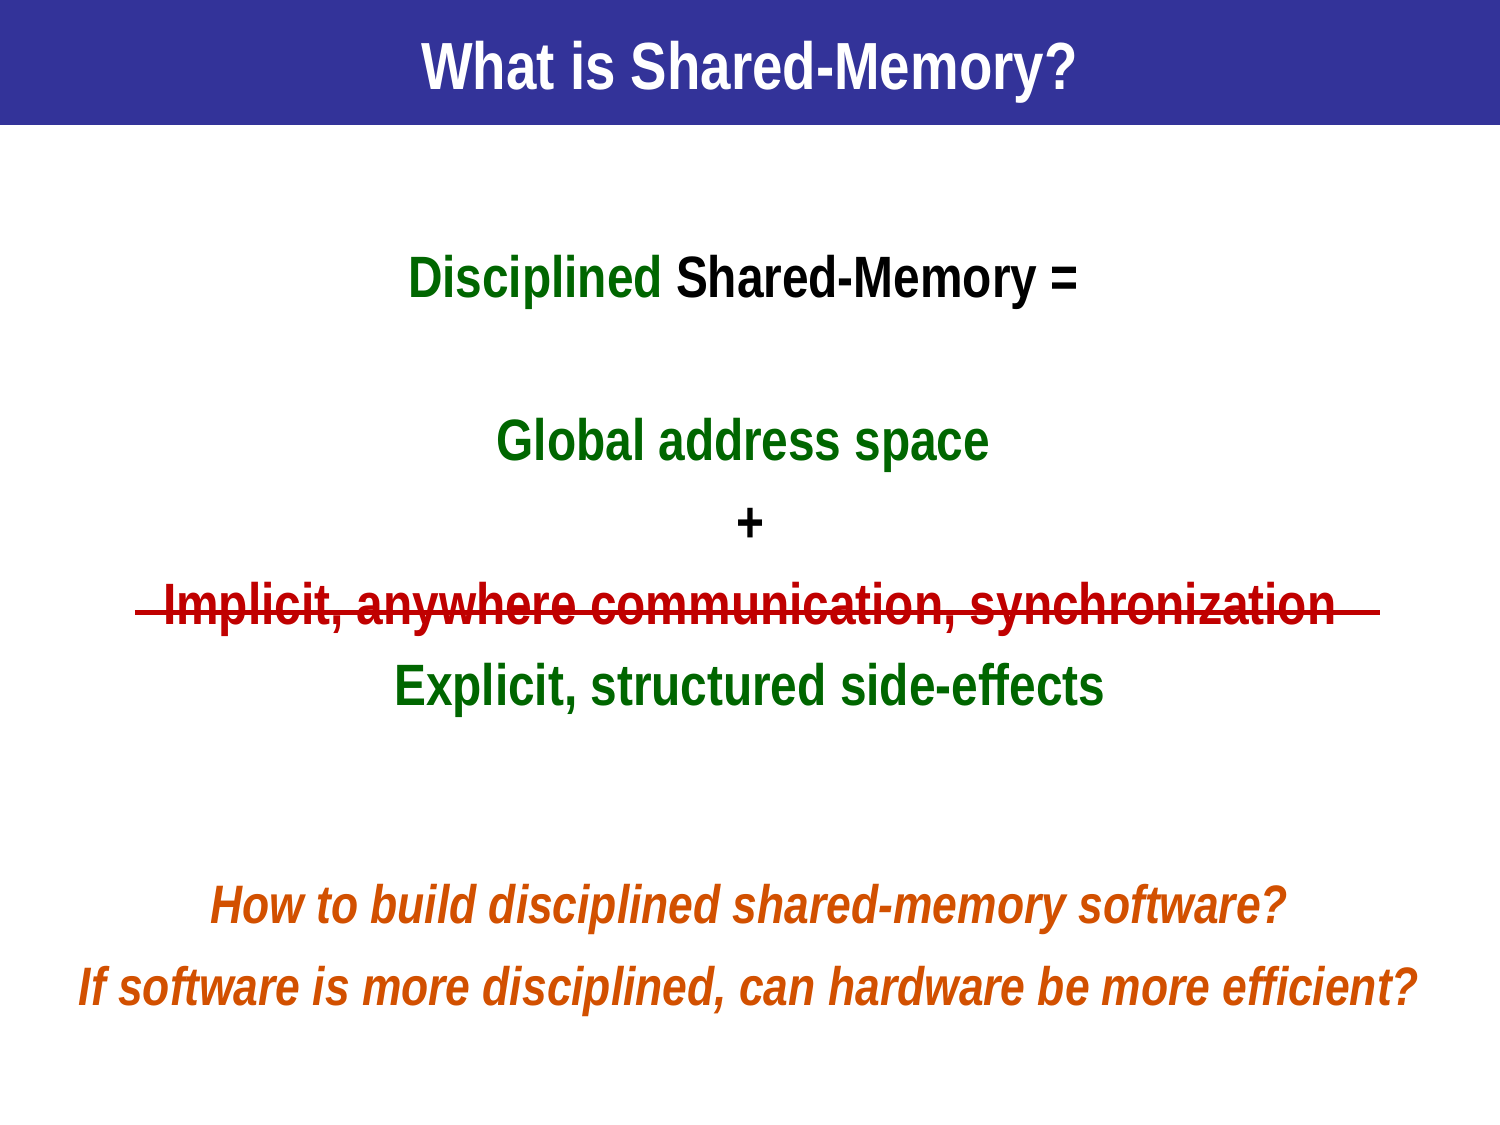

# What is Shared-Memory?

Disciplined Shared-Memory =

Global address space
+
Implicit, anywhere communication, synchronization
Explicit, structured side-effects
How to build disciplined shared-memory software?
If software is more disciplined, can hardware be more efficient?